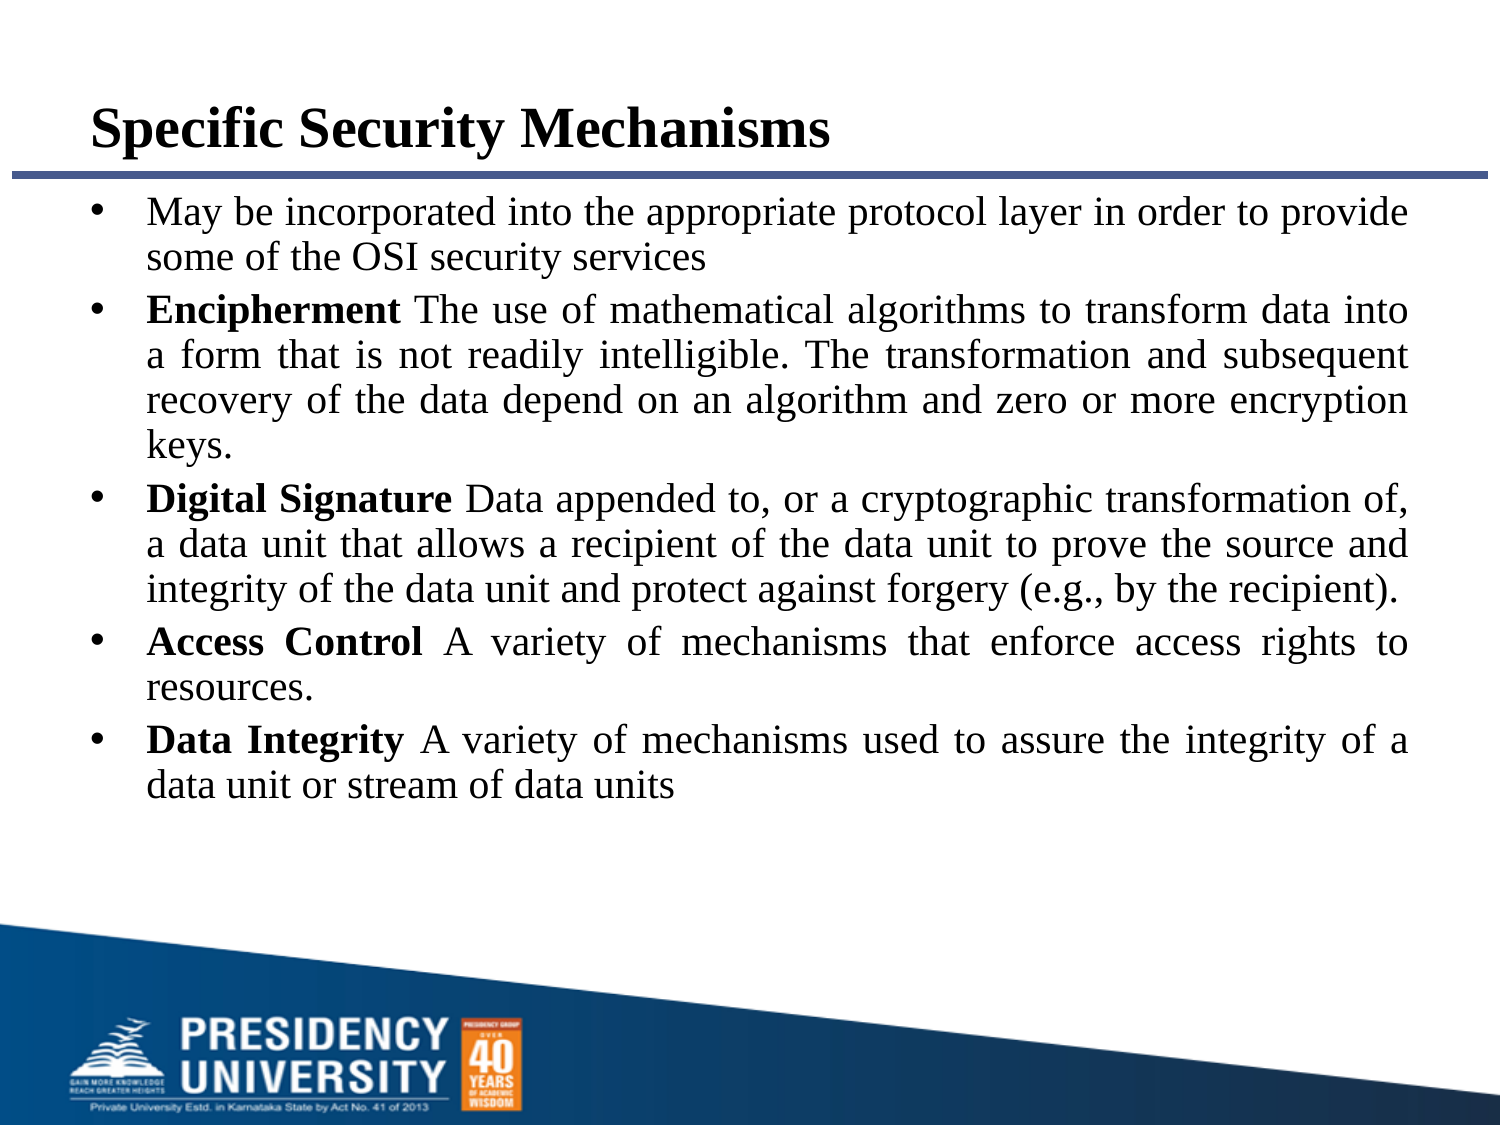

# Specific Security Mechanisms
May be incorporated into the appropriate protocol layer in order to provide some of the OSI security services
Encipherment The use of mathematical algorithms to transform data into a form that is not readily intelligible. The transformation and subsequent recovery of the data depend on an algorithm and zero or more encryption keys.
Digital Signature Data appended to, or a cryptographic transformation of, a data unit that allows a recipient of the data unit to prove the source and integrity of the data unit and protect against forgery (e.g., by the recipient).
Access Control A variety of mechanisms that enforce access rights to resources.
Data Integrity A variety of mechanisms used to assure the integrity of a data unit or stream of data units

45